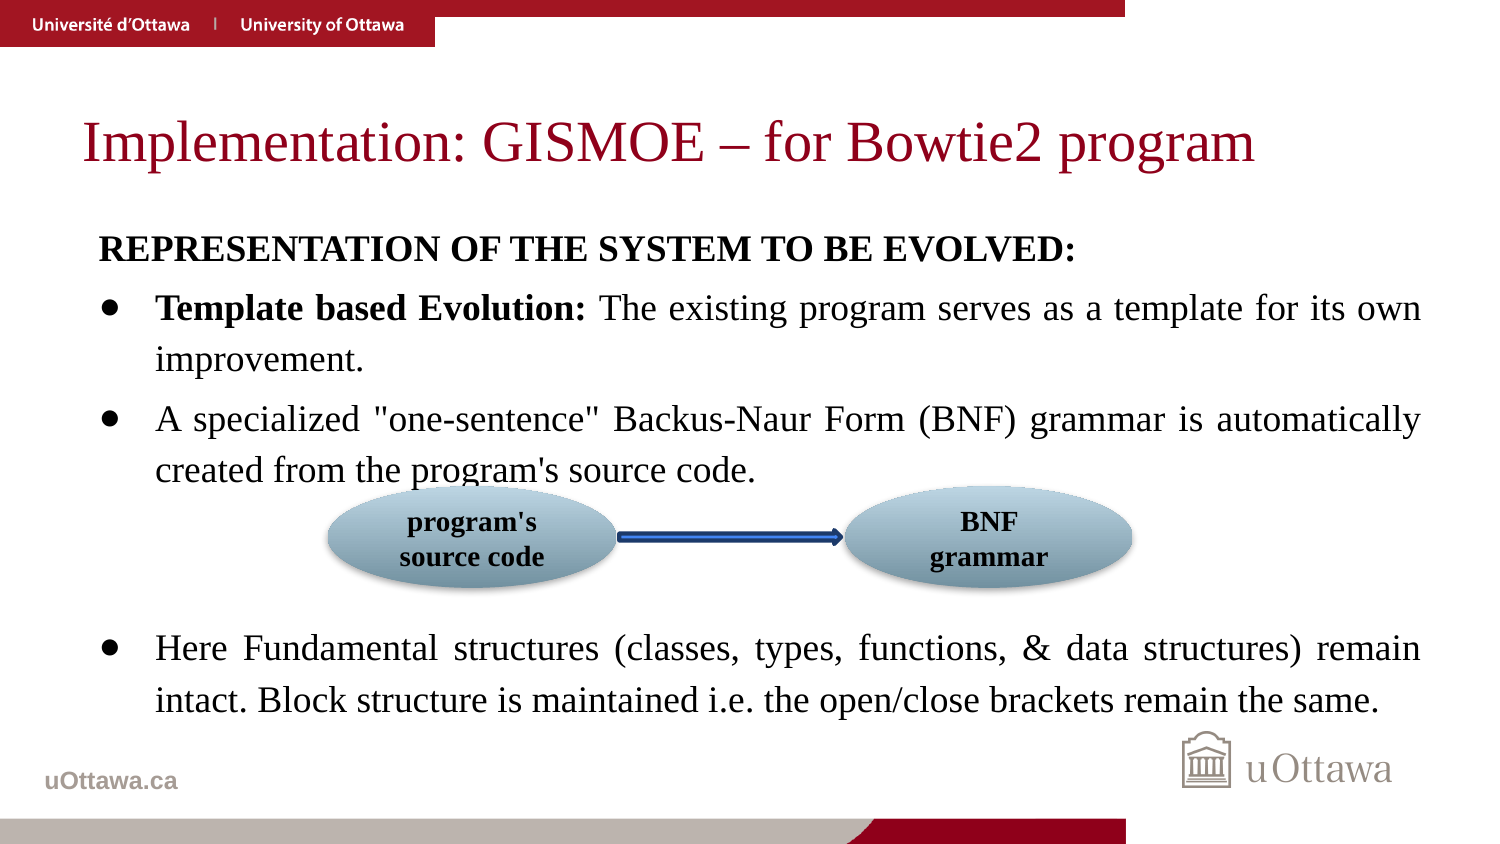

# Implementation: GISMOE – for Bowtie2 program
REPRESENTATION OF THE SYSTEM TO BE EVOLVED:
Template based Evolution: The existing program serves as a template for its own improvement.
A specialized "one-sentence" Backus-Naur Form (BNF) grammar is automatically created from the program's source code.

Here Fundamental structures (classes, types, functions, & data structures) remain intact. Block structure is maintained i.e. the open/close brackets remain the same.
program's source code
BNF grammar